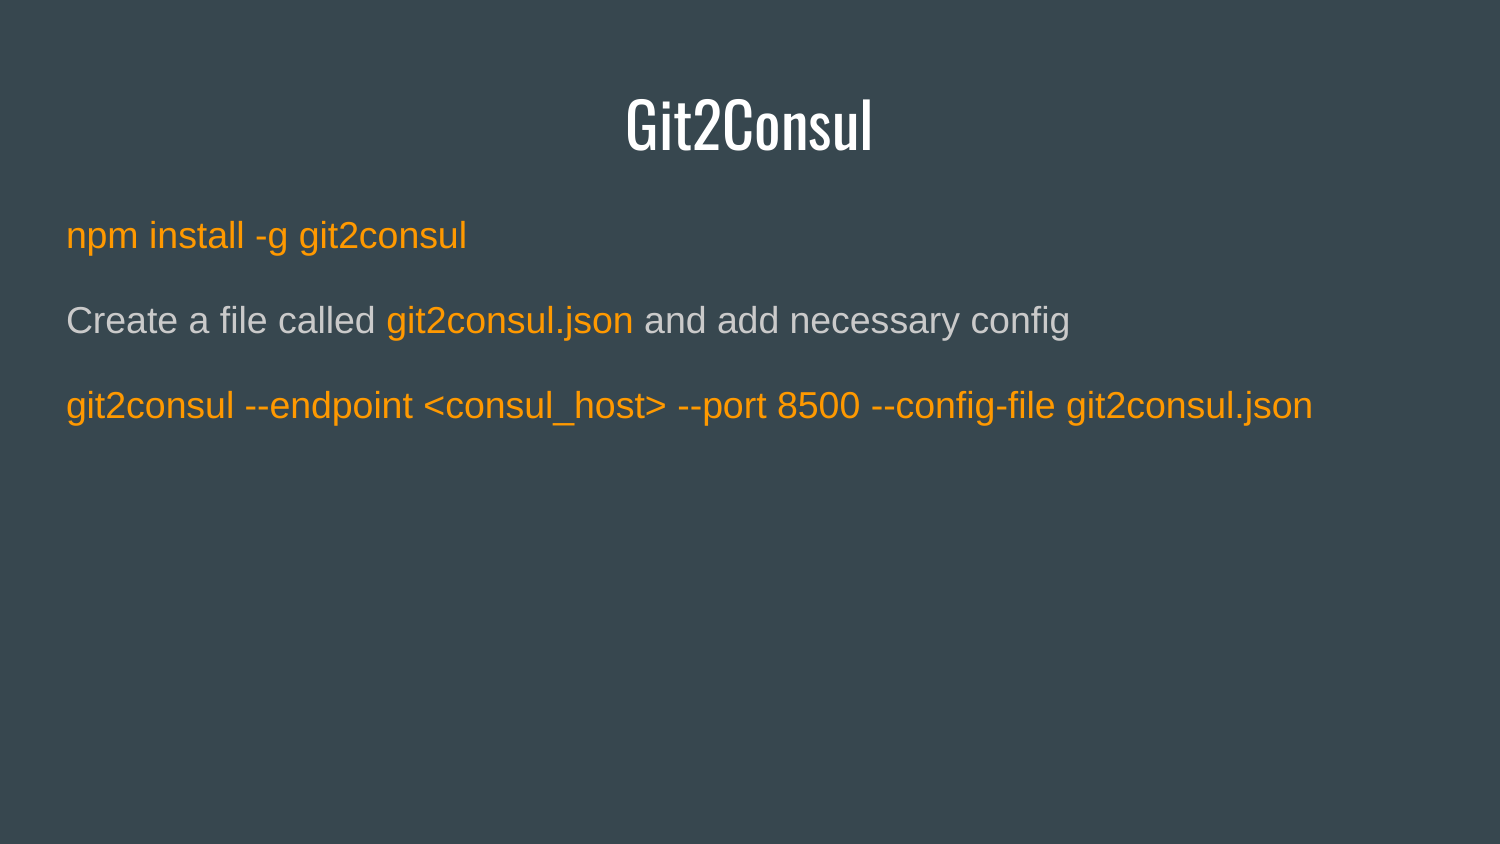

# Git2Consul
npm install -g git2consul
Create a file called git2consul.json and add necessary config
git2consul --endpoint <consul_host> --port 8500 --config-file git2consul.json